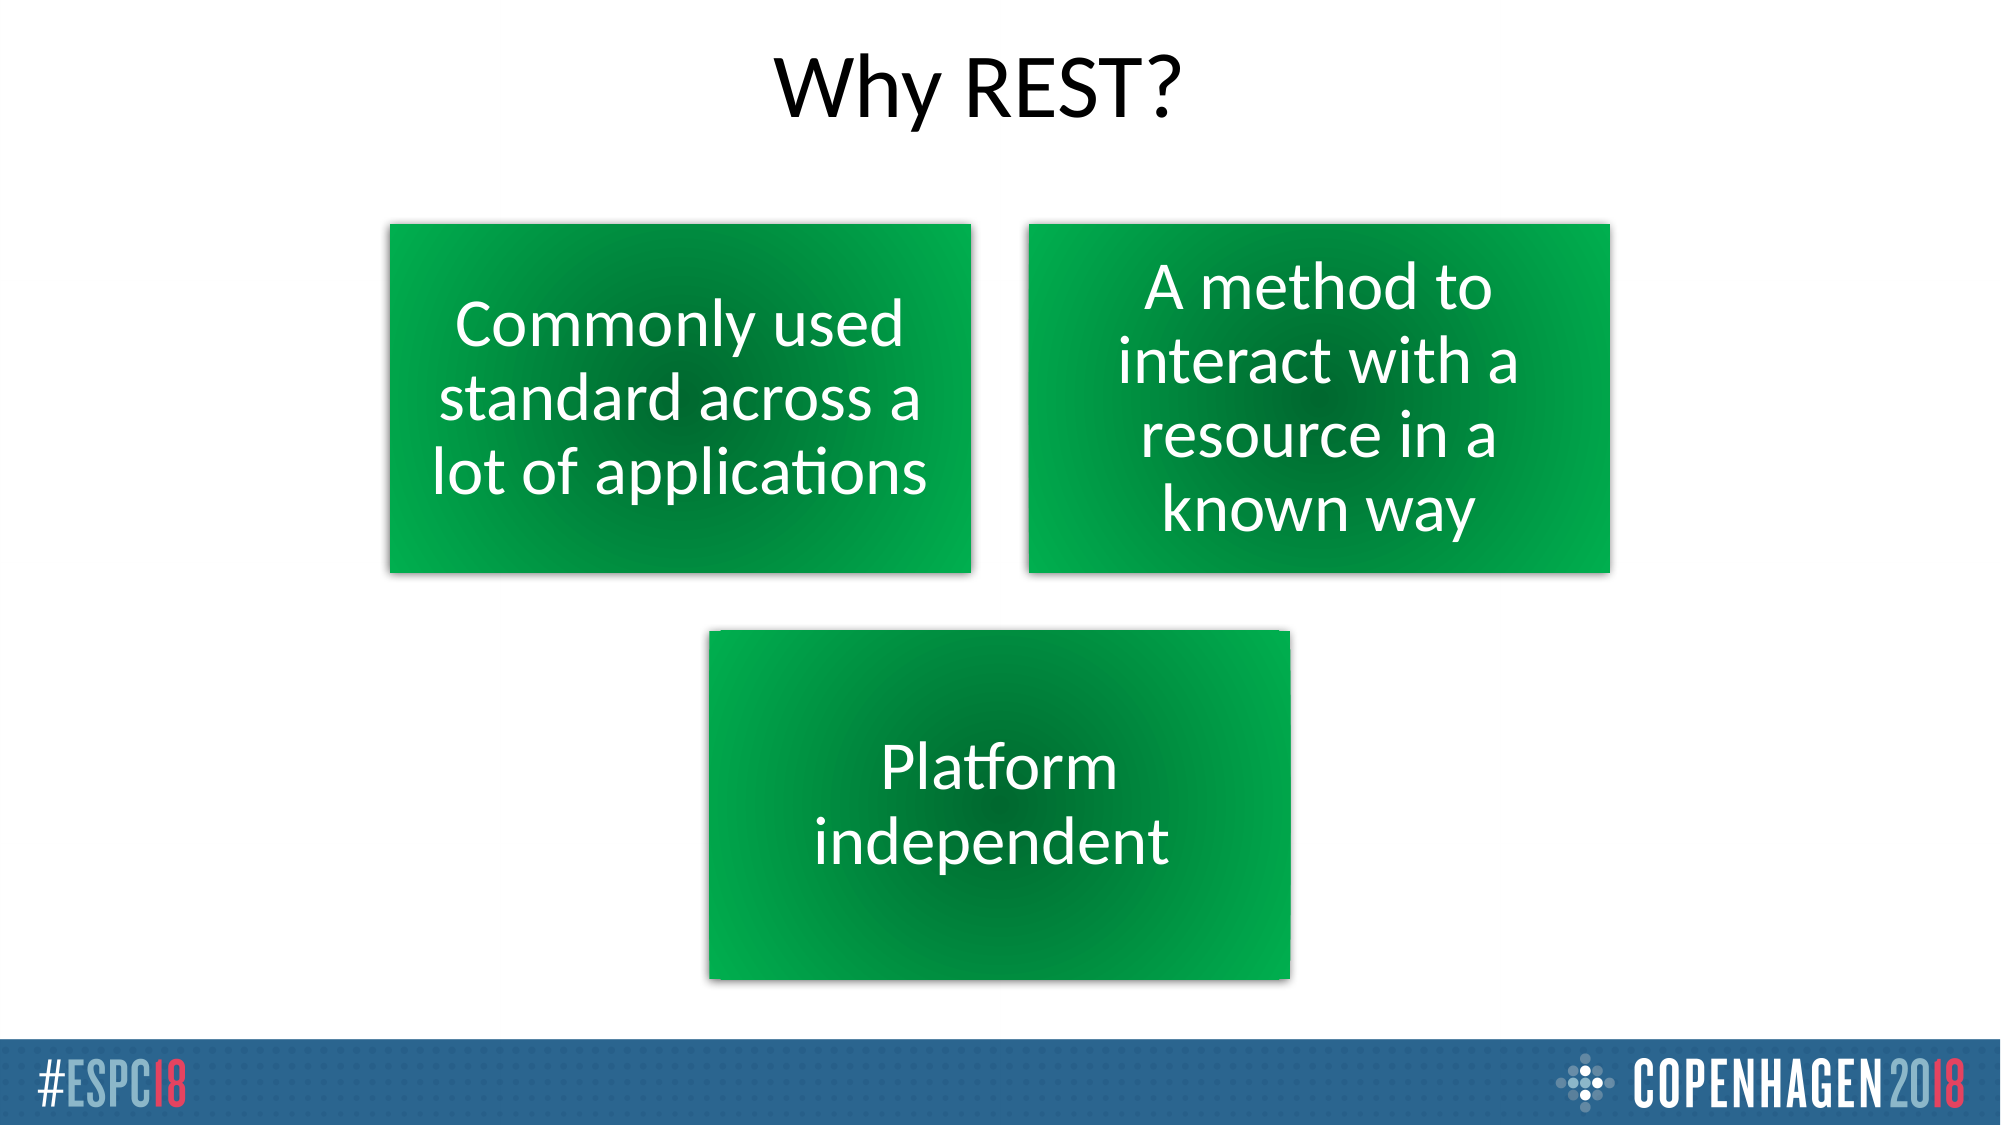

# Why REST?
Commonly used standard across a lot of applications
A method to interact with a resource in a known way
Platform independent